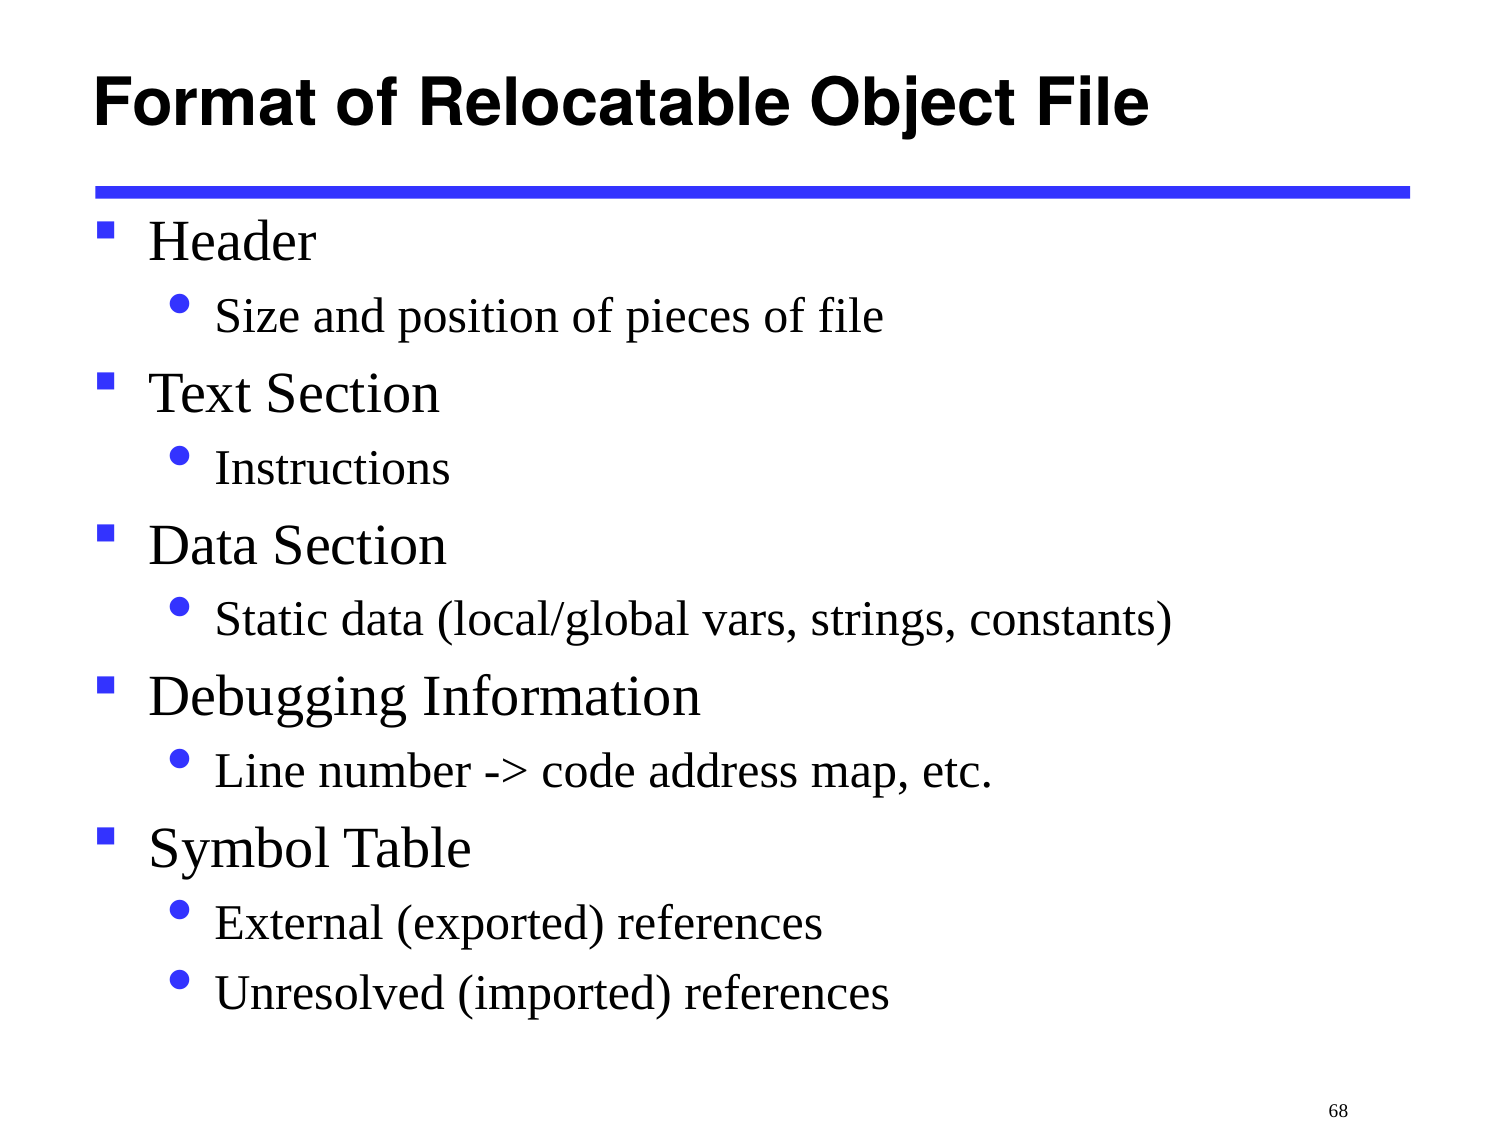

# Format of Relocatable Object File
Header
Size and position of pieces of file
Text Section
Instructions
Data Section
Static data (local/global vars, strings, constants)
Debugging Information
Line number -> code address map, etc.
Symbol Table
External (exported) references
Unresolved (imported) references
                           68